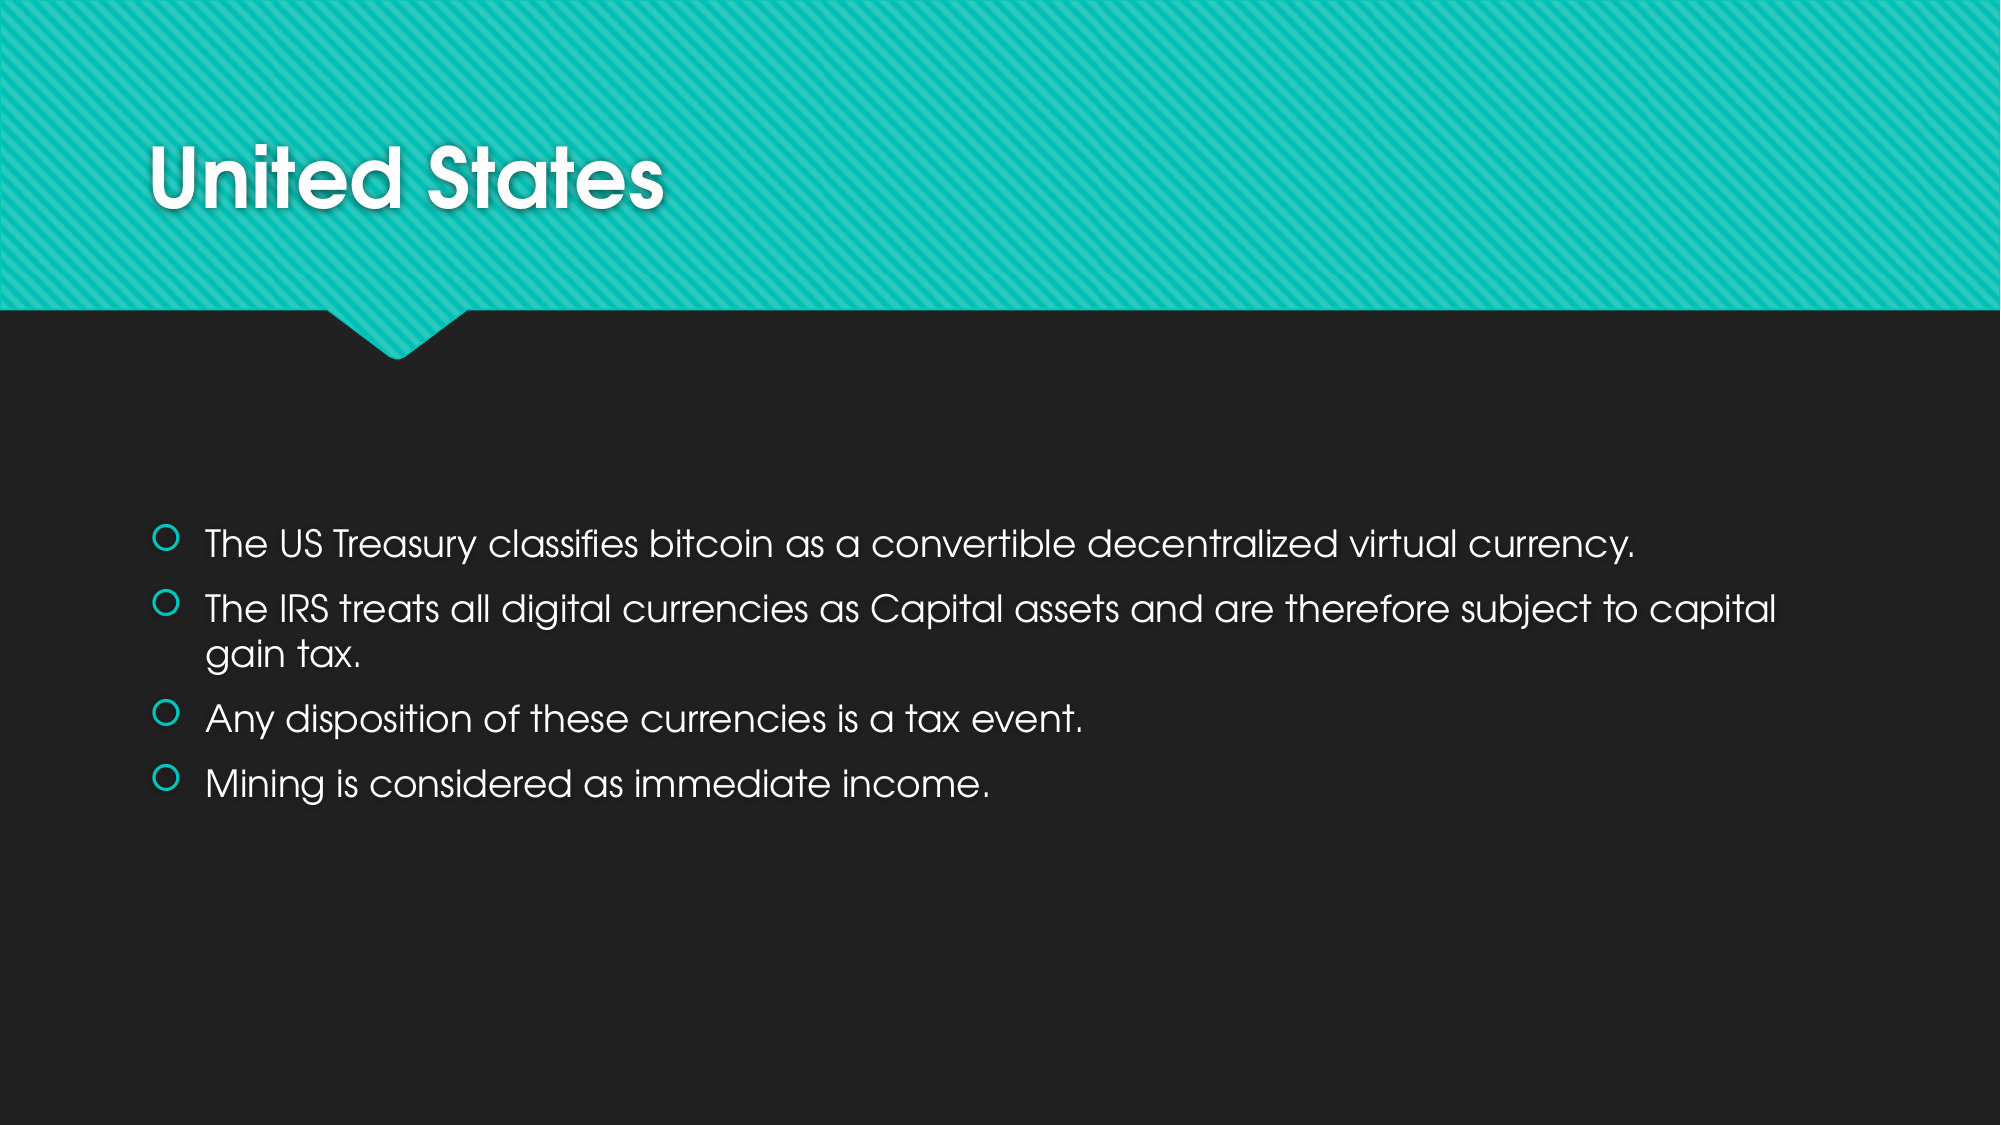

# United States
The US Treasury classifies bitcoin as a convertible decentralized virtual currency.
The IRS treats all digital currencies as Capital assets and are therefore subject to capital gain tax.
Any disposition of these currencies is a tax event.
Mining is considered as immediate income.